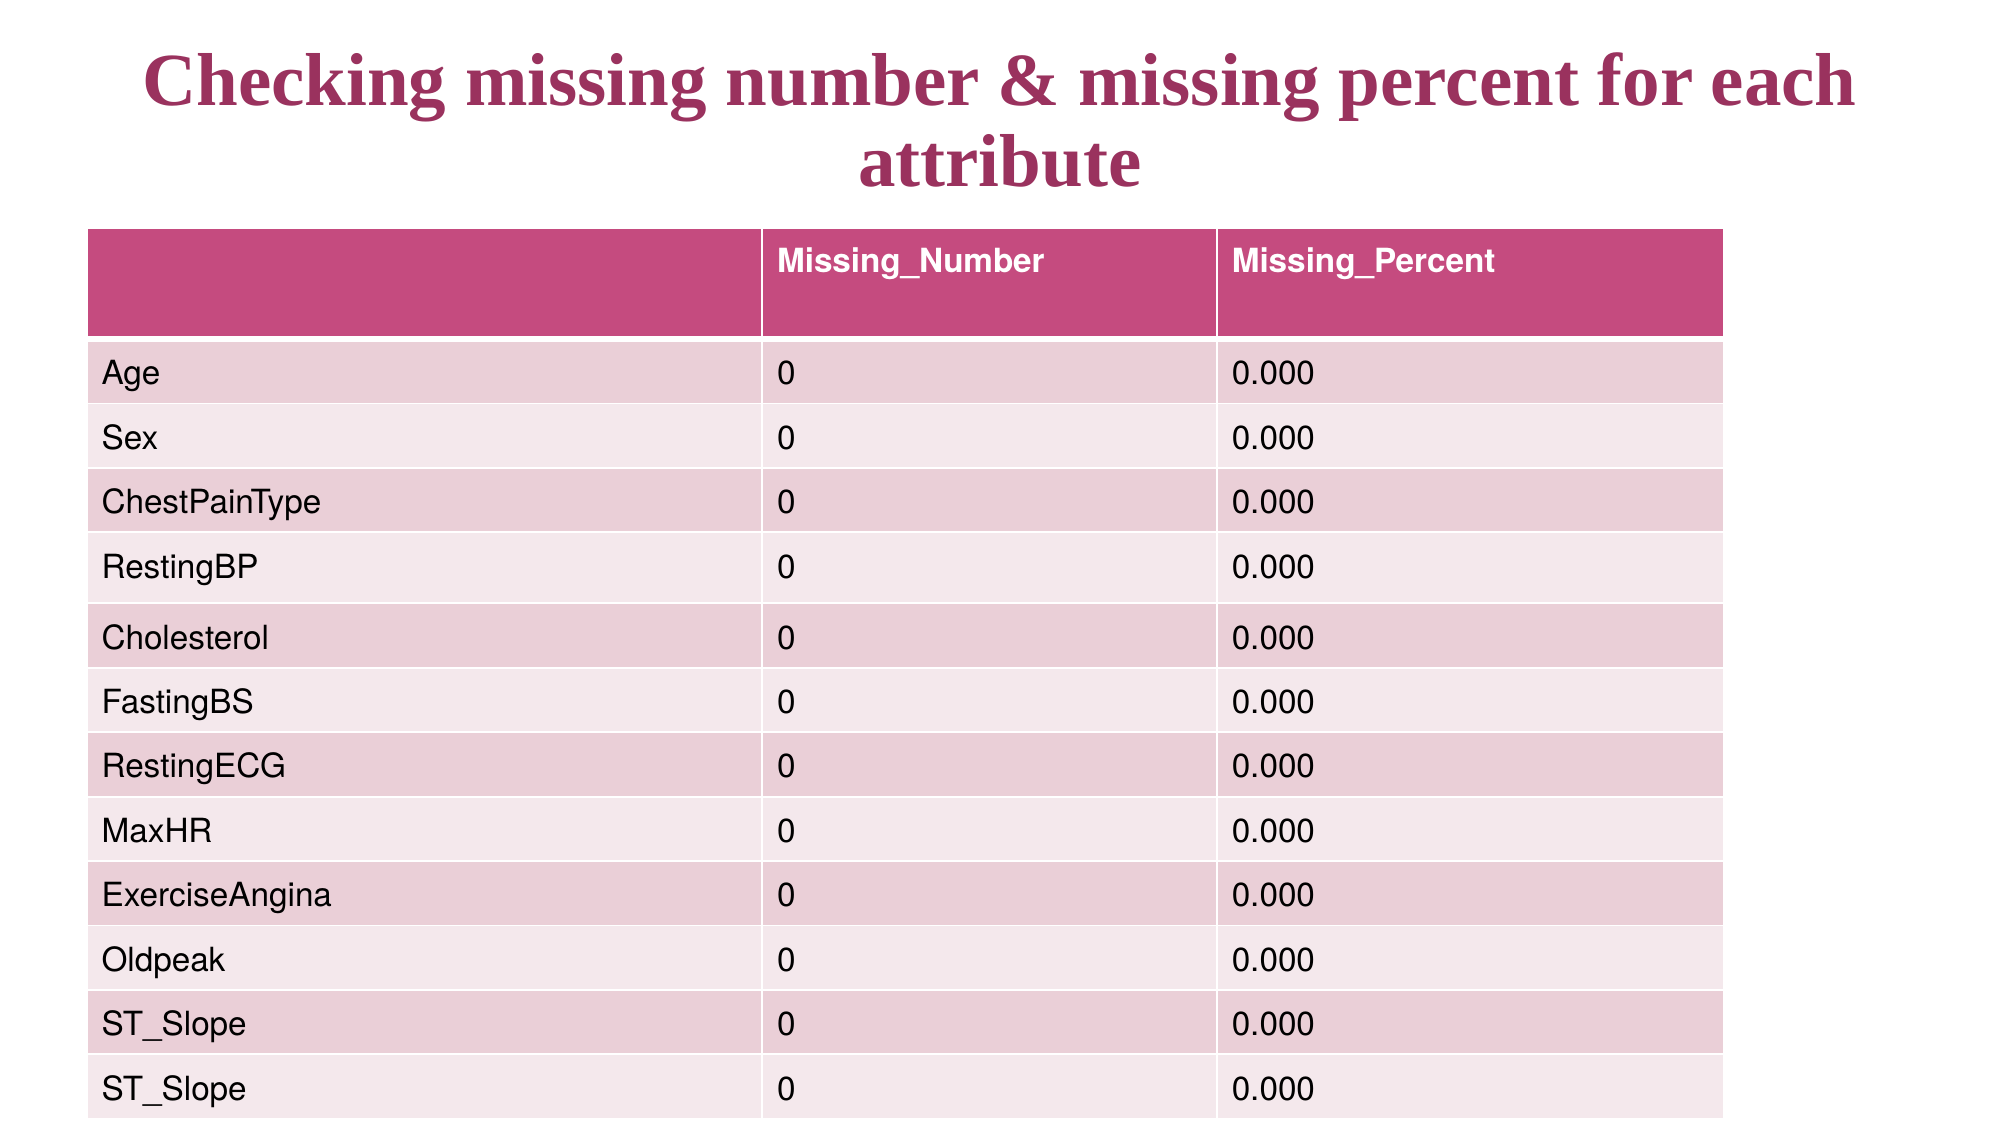

Checking missing number & missing percent for each attribute
|  | Missing\_Number | Missing\_Percent |
| --- | --- | --- |
| Age | 0 | 0.000 |
| Sex | 0 | 0.000 |
| ChestPainType | 0 | 0.000 |
| RestingBP | 0 | 0.000 |
| Cholesterol | 0 | 0.000 |
| FastingBS | 0 | 0.000 |
| RestingECG | 0 | 0.000 |
| MaxHR | 0 | 0.000 |
| ExerciseAngina | 0 | 0.000 |
| Oldpeak | 0 | 0.000 |
| ST\_Slope | 0 | 0.000 |
| ST\_Slope | 0 | 0.000 |